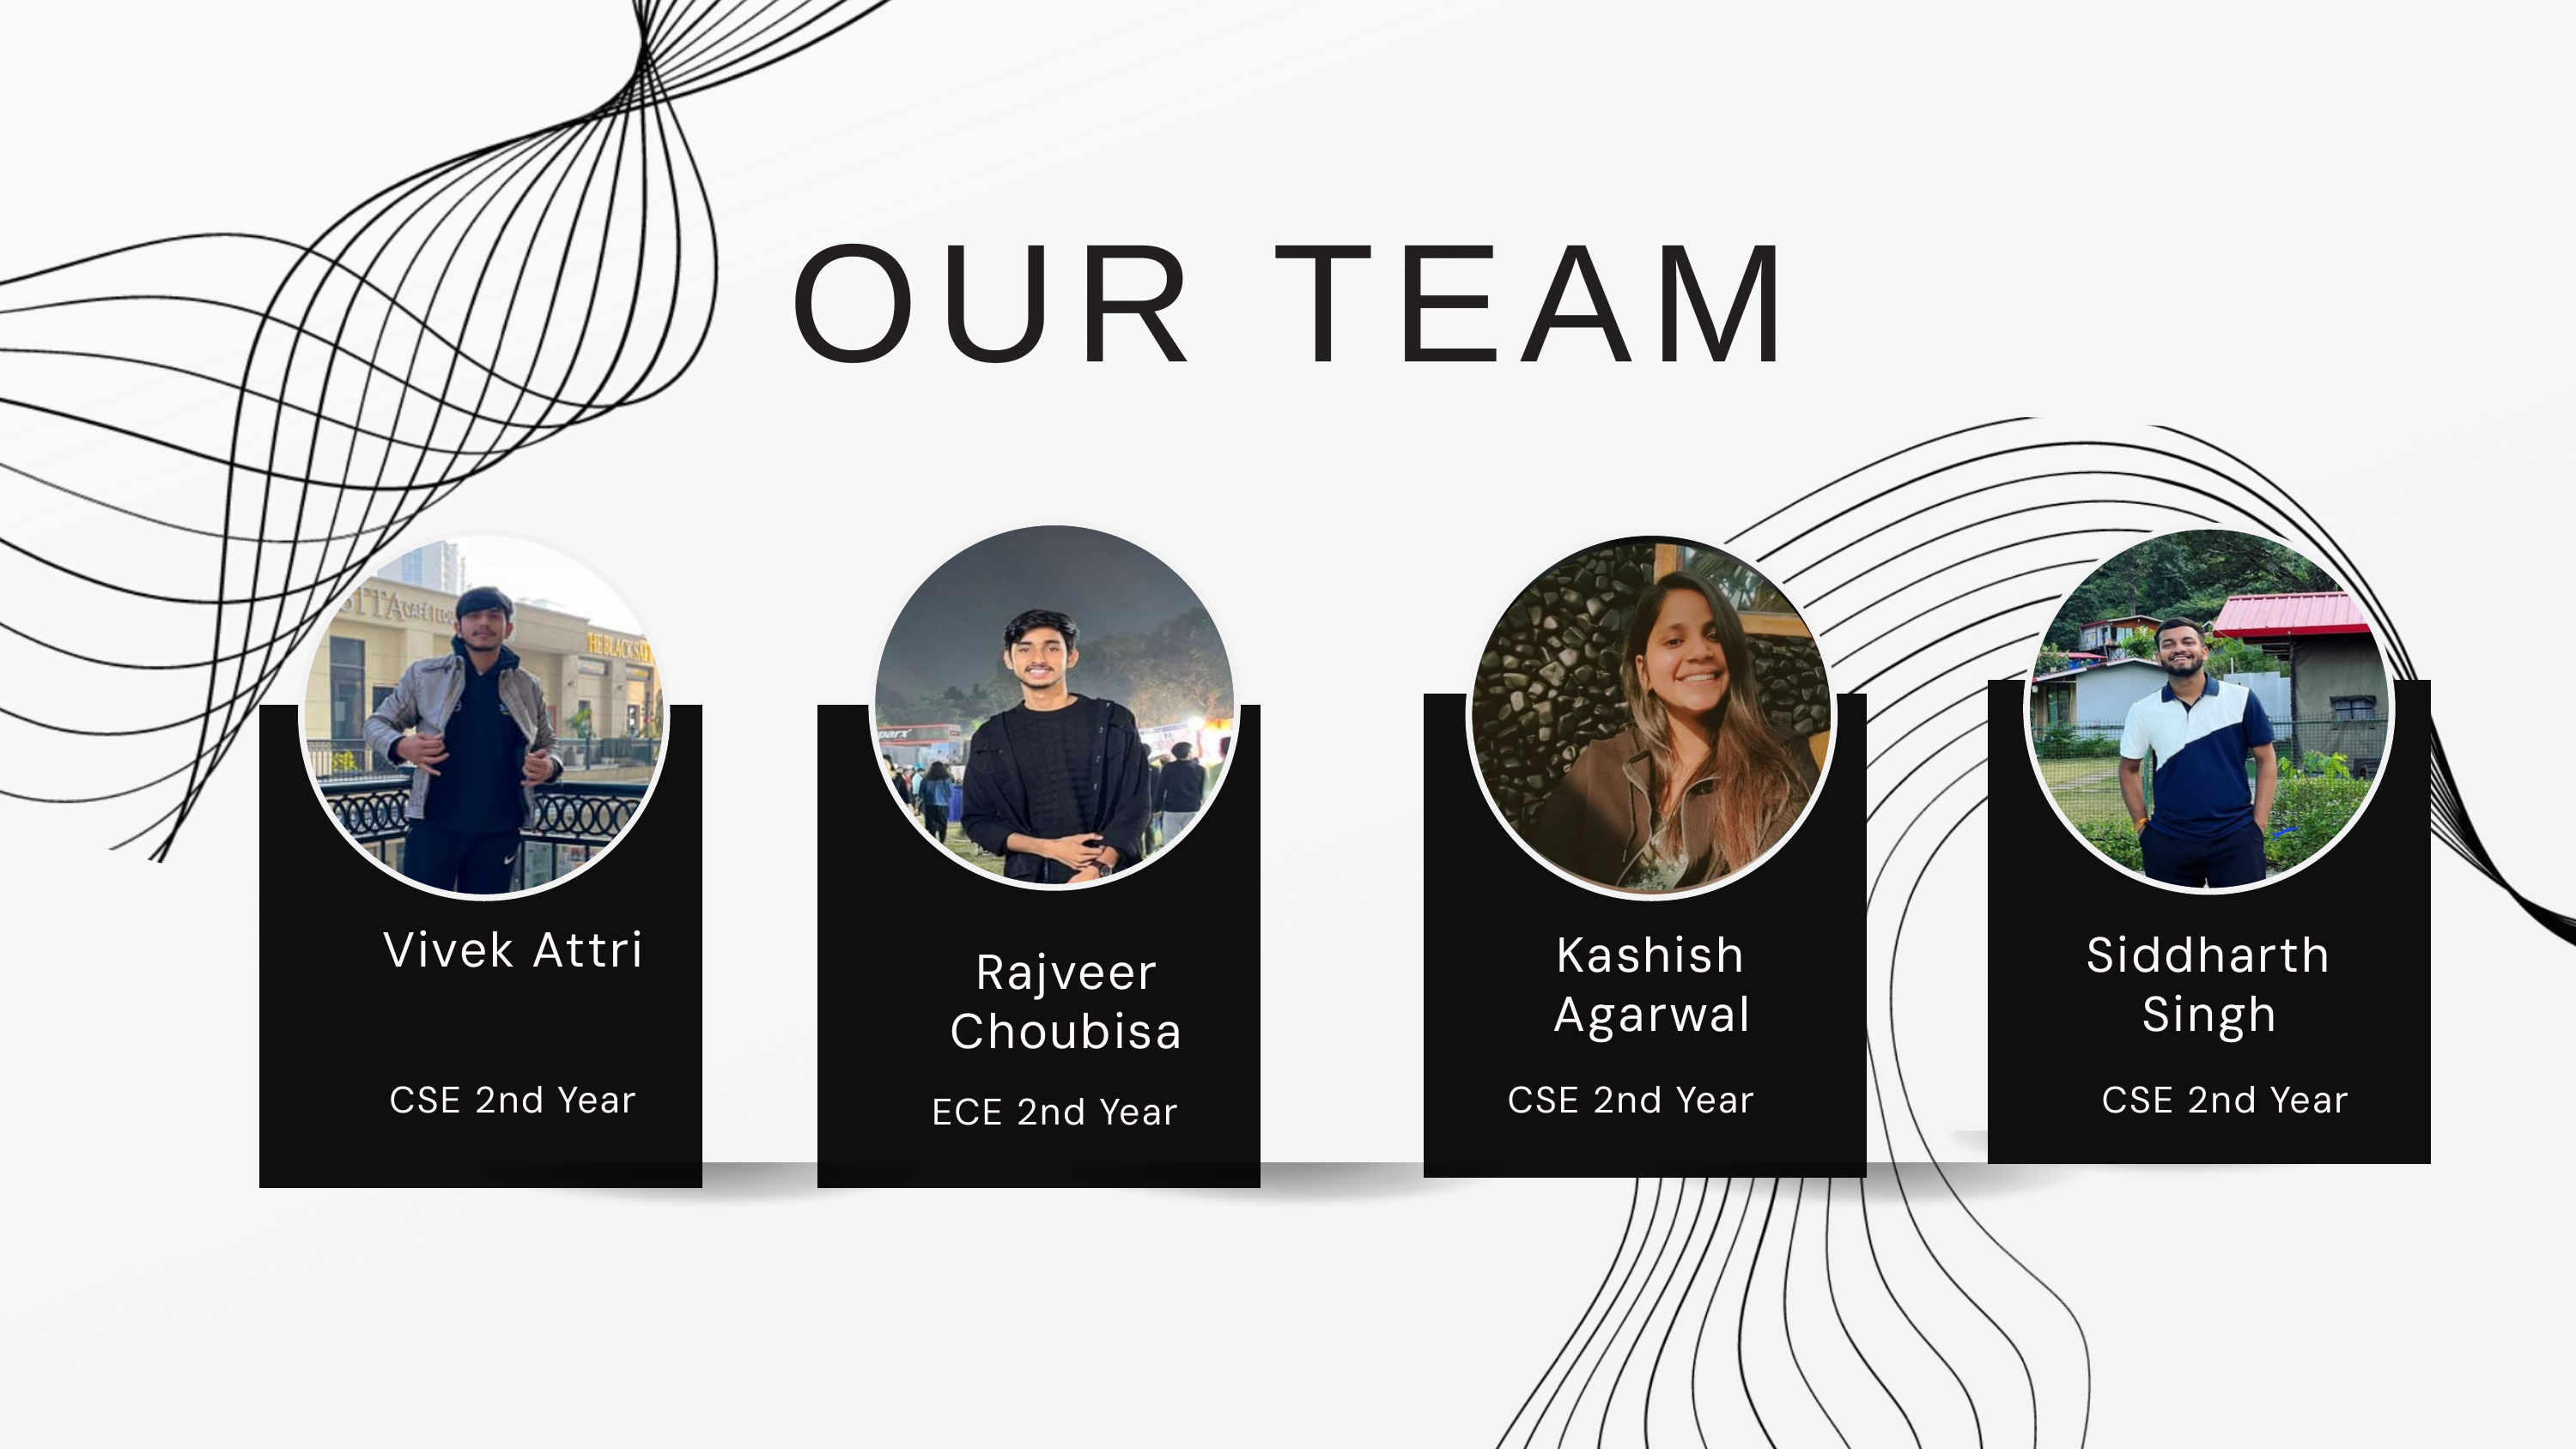

OUR TEAM

Vivek Attri
Kashish Agarwal
Siddharth Singh
Rajveer
Choubisa
CSE 2nd Year
CSE 2nd Year
CSE 2nd Year
ECE 2nd Year